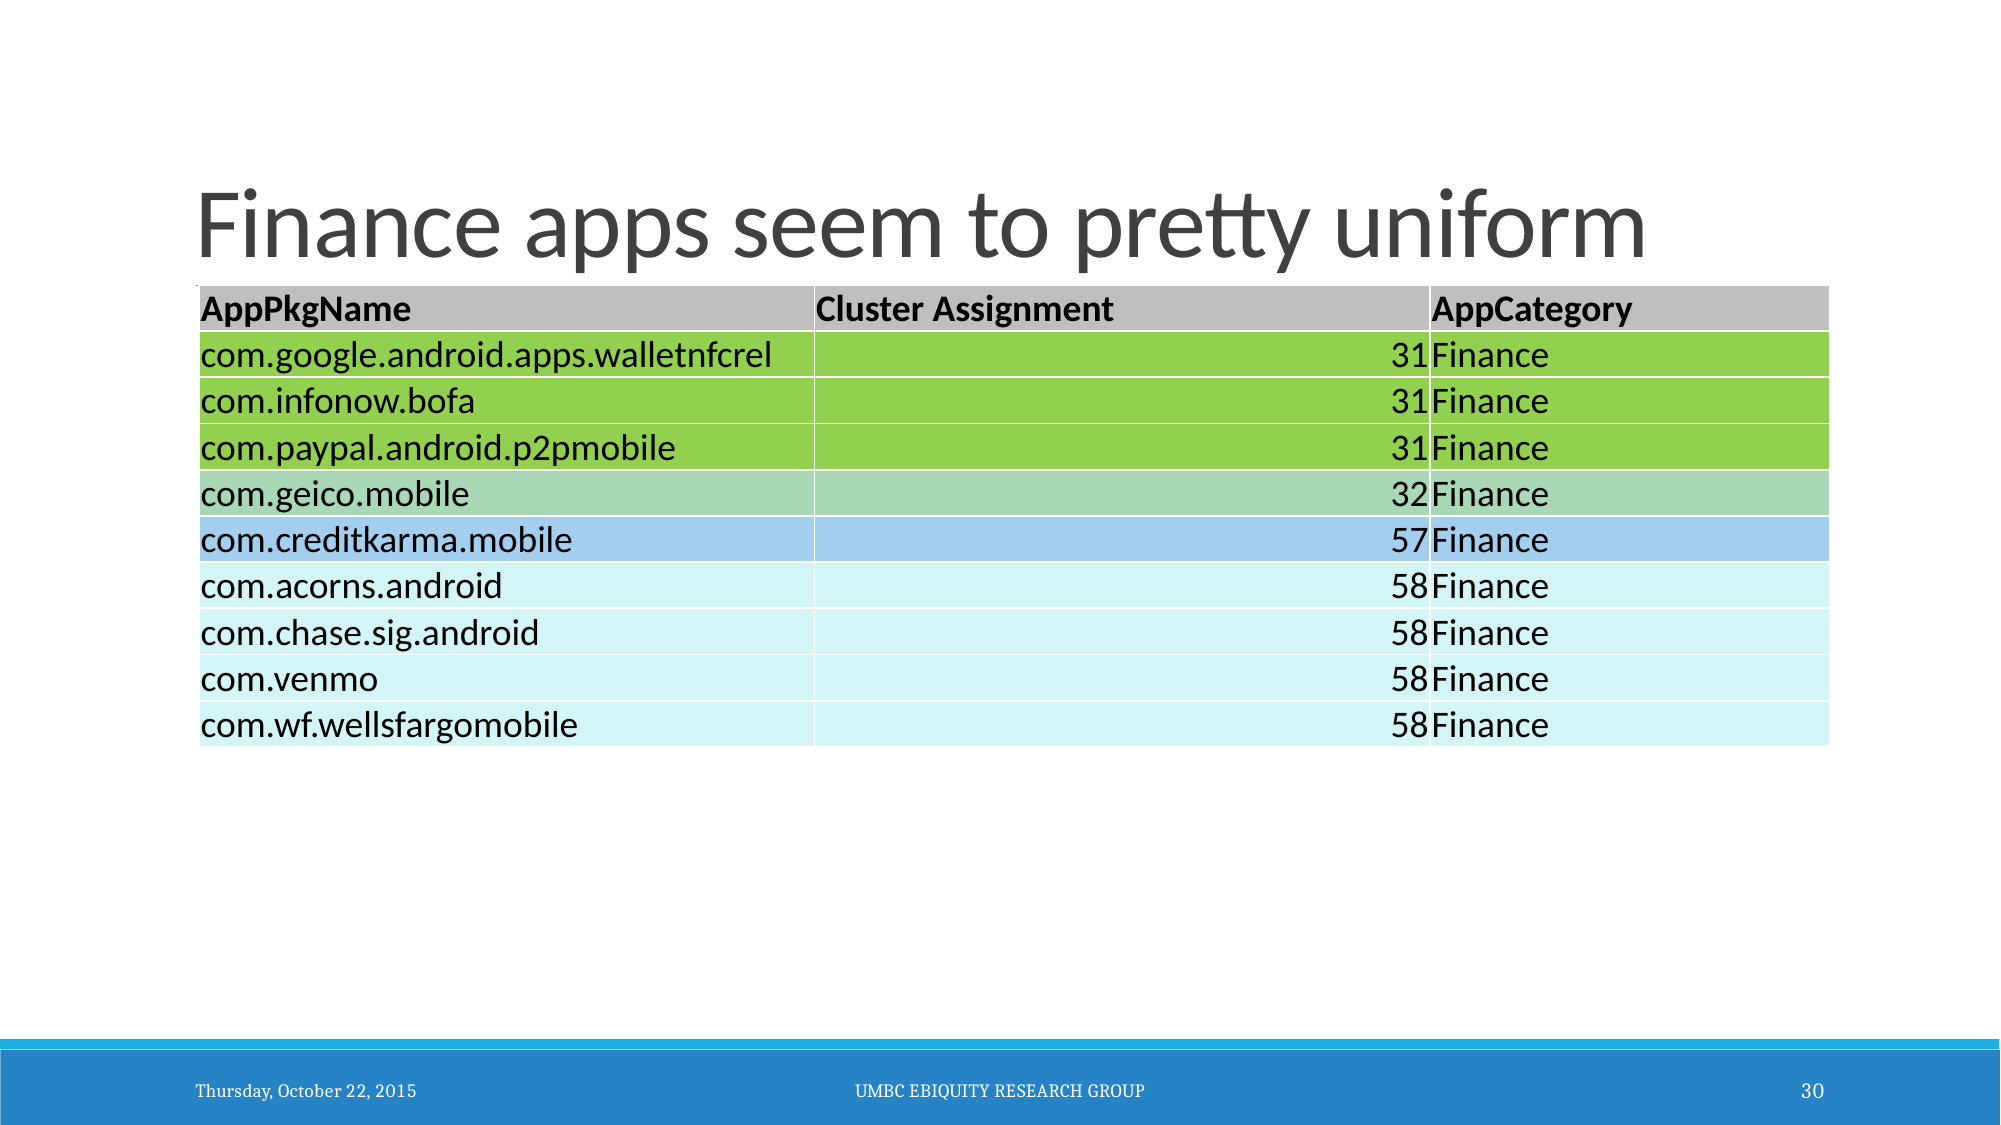

# Finance apps seem to pretty uniform
| AppPkgName | Cluster Assignment | AppCategory |
| --- | --- | --- |
| com.google.android.apps.walletnfcrel | 31 | Finance |
| com.infonow.bofa | 31 | Finance |
| com.paypal.android.p2pmobile | 31 | Finance |
| com.geico.mobile | 32 | Finance |
| com.creditkarma.mobile | 57 | Finance |
| com.acorns.android | 58 | Finance |
| com.chase.sig.android | 58 | Finance |
| com.venmo | 58 | Finance |
| com.wf.wellsfargomobile | 58 | Finance |
Thursday, October 22, 2015
UMBC Ebiquity Research Group
30